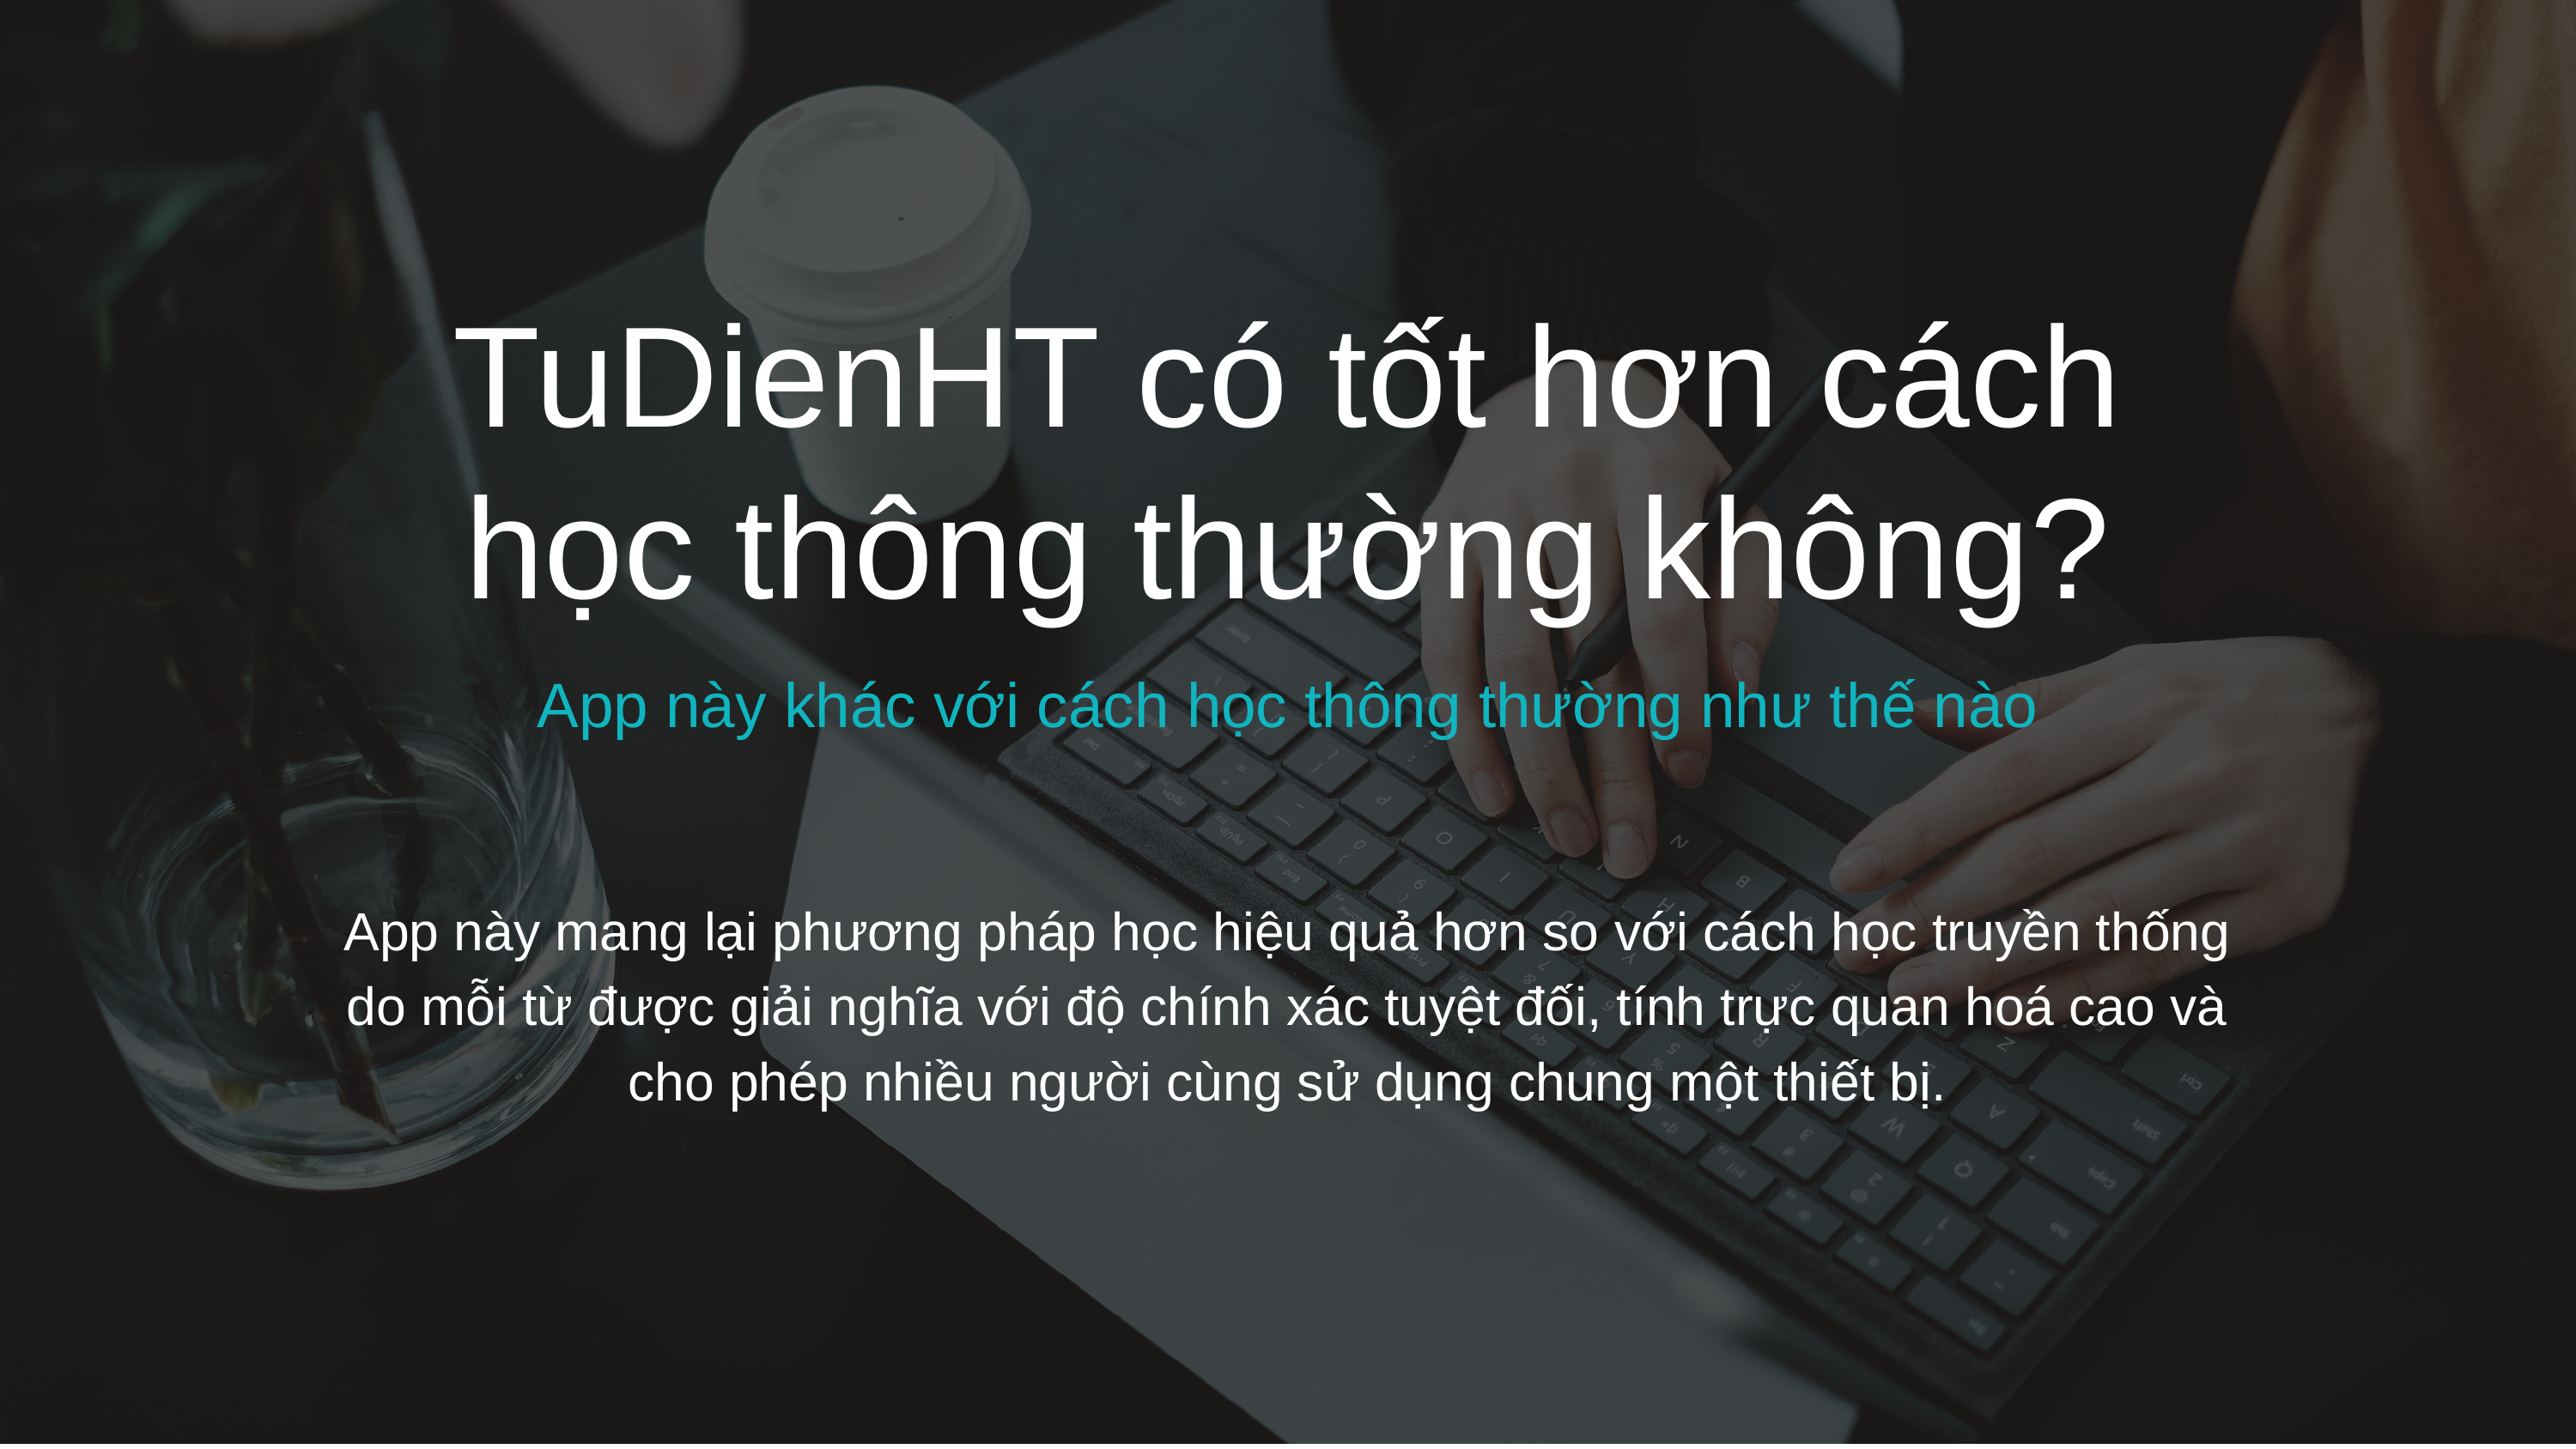

TuDienHT có tốt hơn cách học thông thường không?
App này khác với cách học thông thường như thế nào
App này mang lại phương pháp học hiệu quả hơn so với cách học truyền thống do mỗi từ được giải nghĩa với độ chính xác tuyệt đối, tính trực quan hoá cao và cho phép nhiều người cùng sử dụng chung một thiết bị.